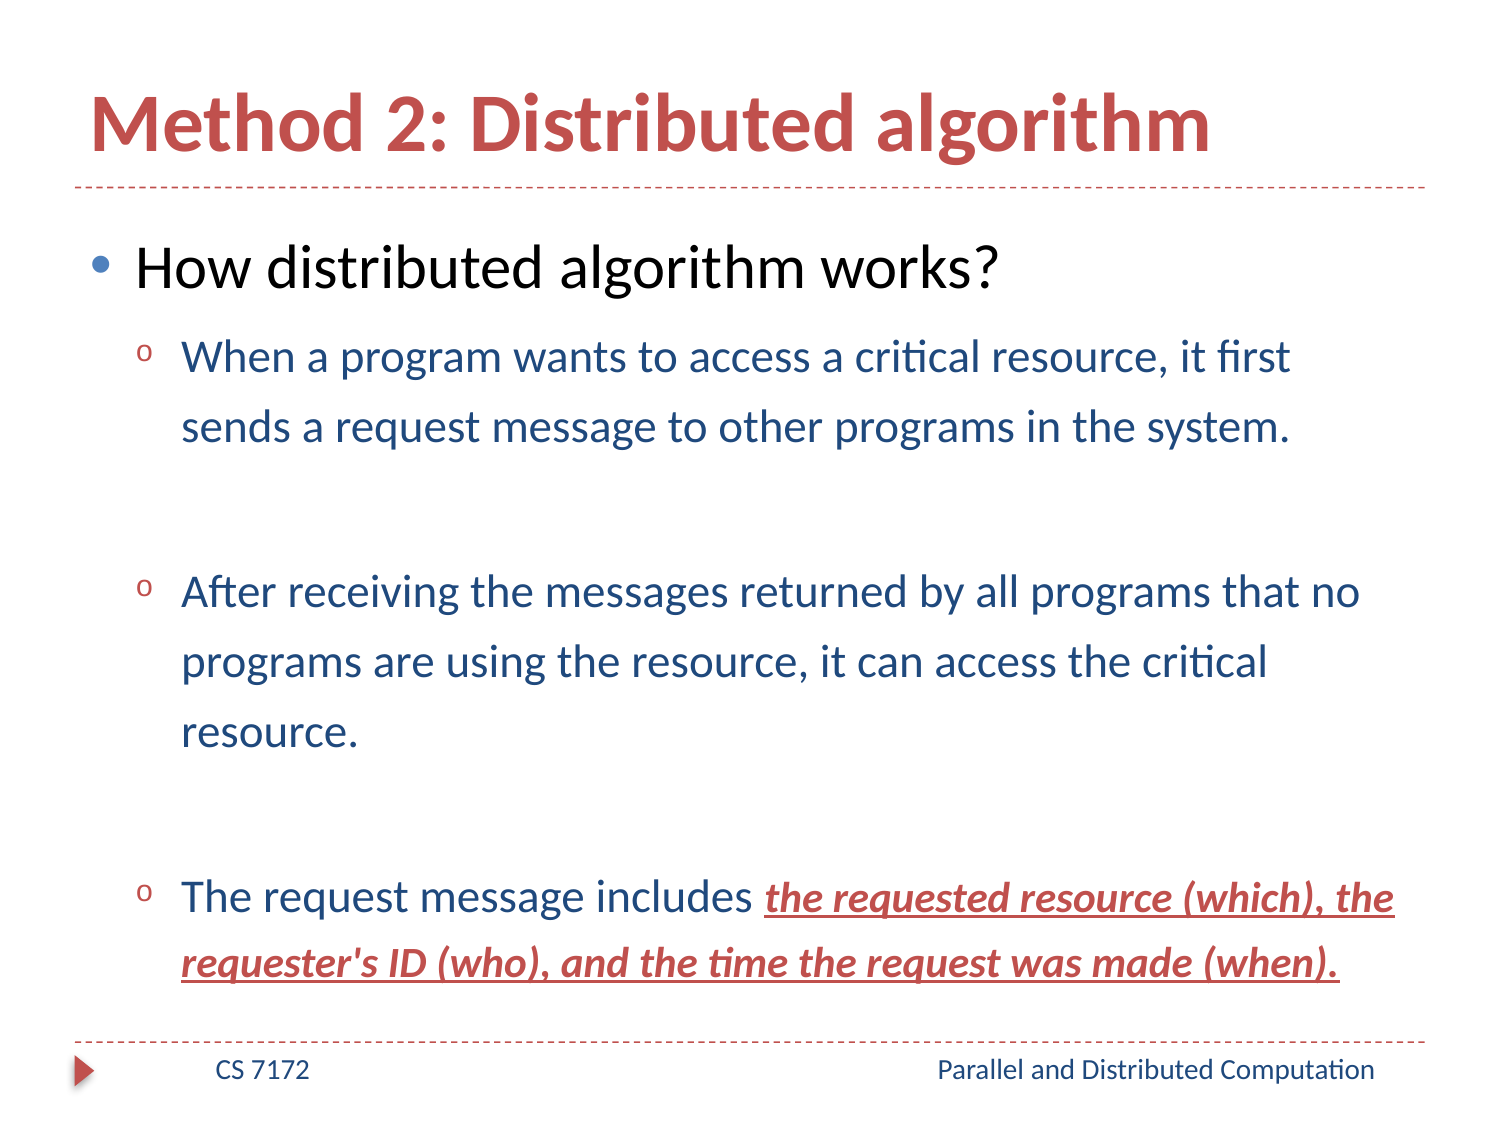

# Method 2: Distributed algorithm
How distributed algorithm works?
When a program wants to access a critical resource, it first sends a request message to other programs in the system.

After receiving the messages returned by all programs that no programs are using the resource, it can access the critical resource.

The request message includes the requested resource (which), the requester's ID (who), and the time the request was made (when).
CS 7172
Parallel and Distributed Computation